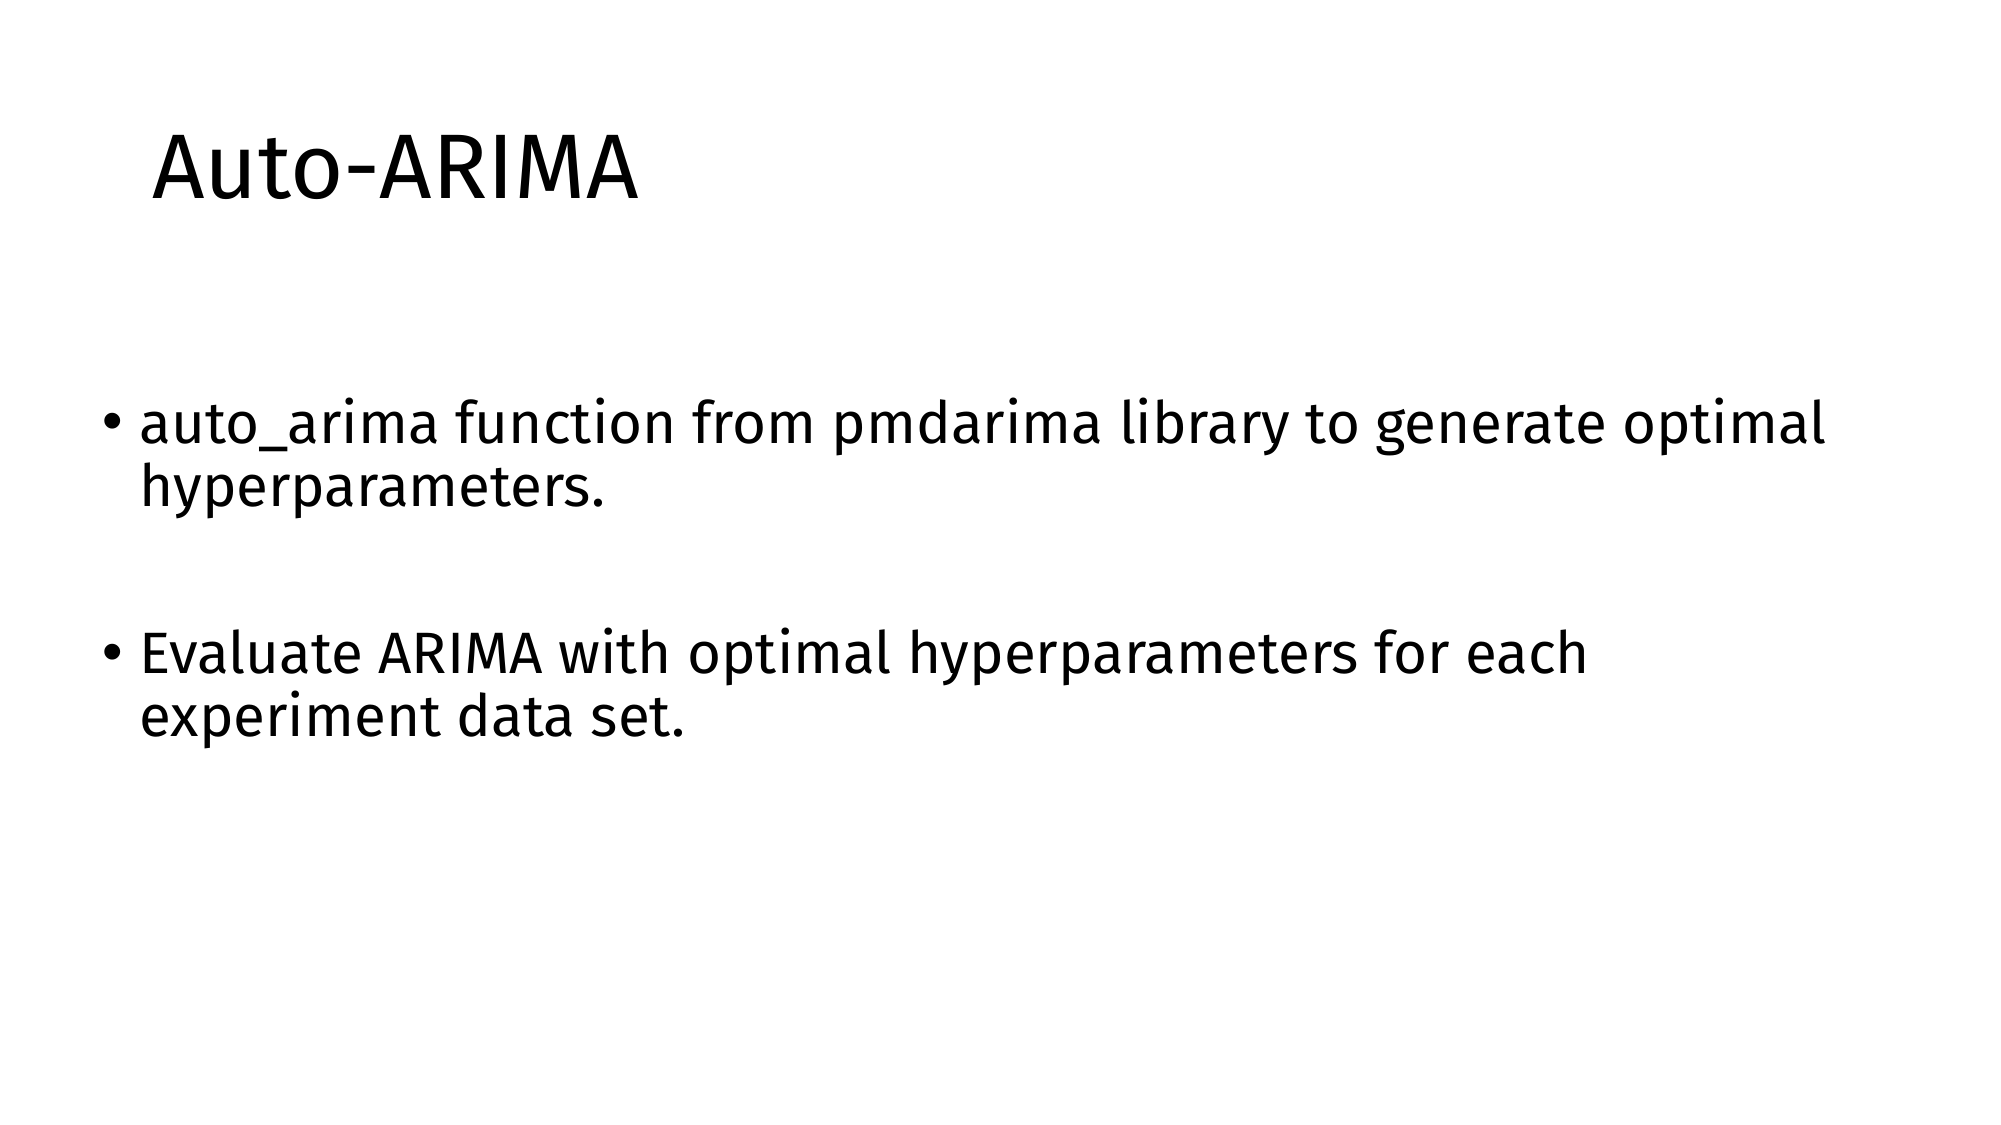

# Auto-ARIMA
auto_arima function from pmdarima library to generate optimal hyperparameters.

Evaluate ARIMA with optimal hyperparameters for each experiment data set.